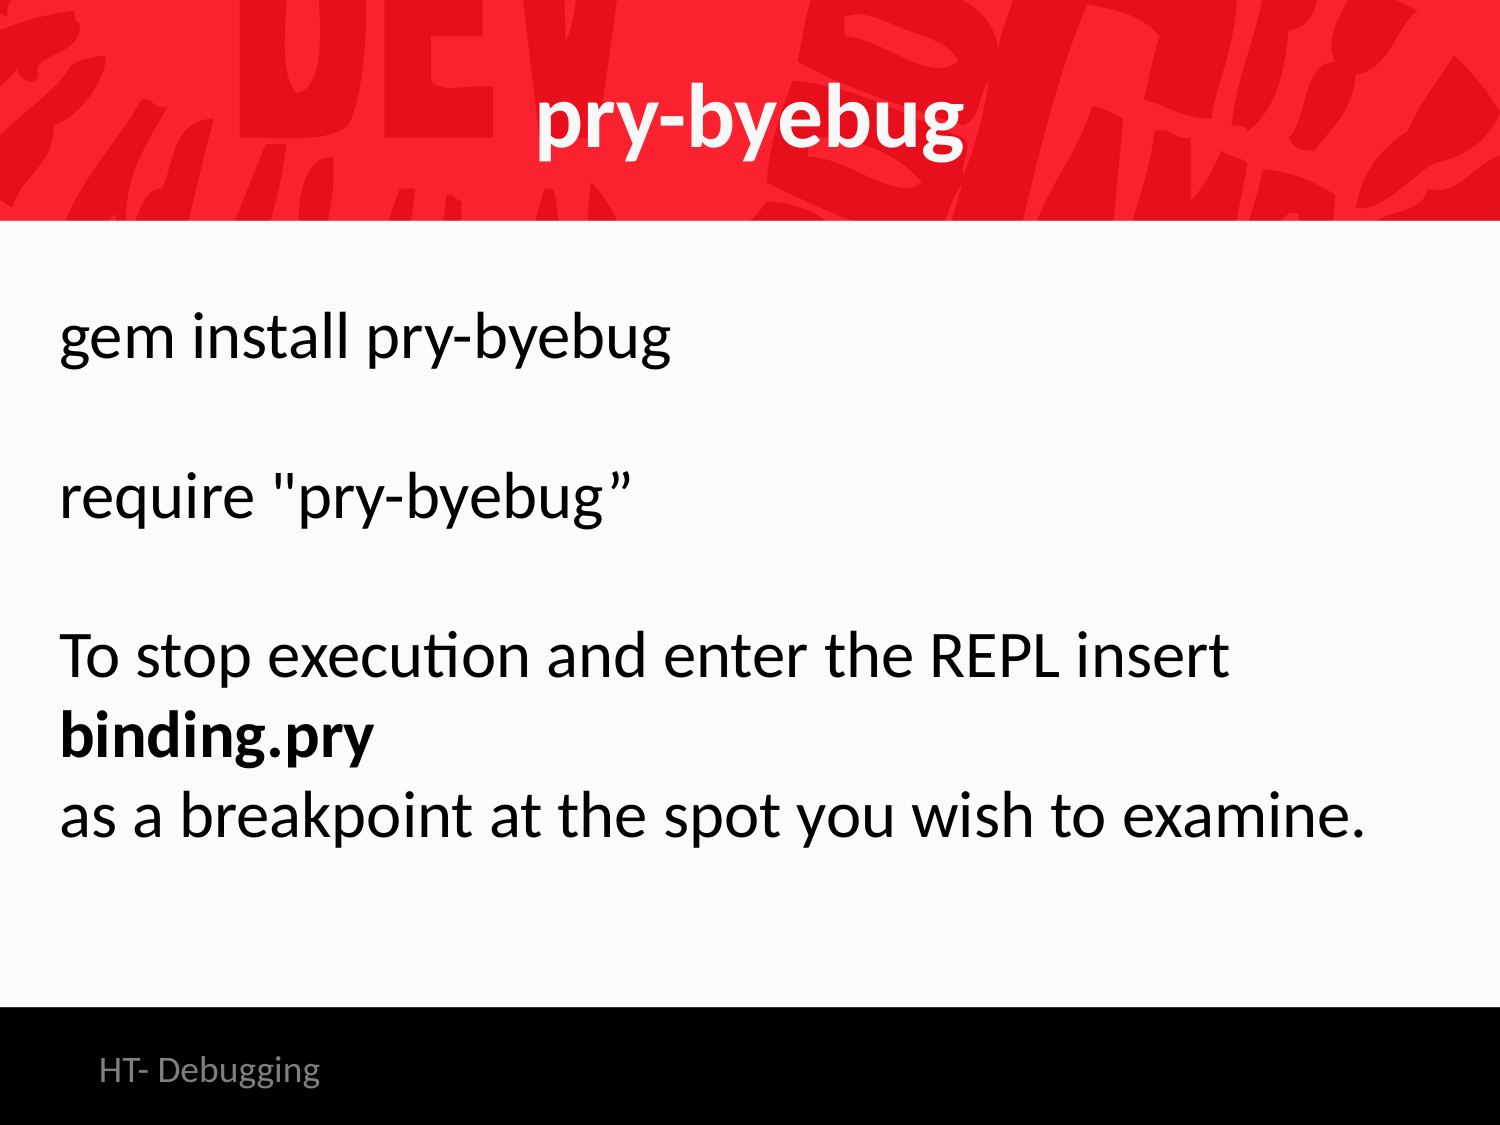

# pry-byebug
gem install pry-byebug

require "pry-byebug”

To stop execution and enter the REPL insert
binding.pry
as a breakpoint at the spot you wish to examine.
HT- Debugging